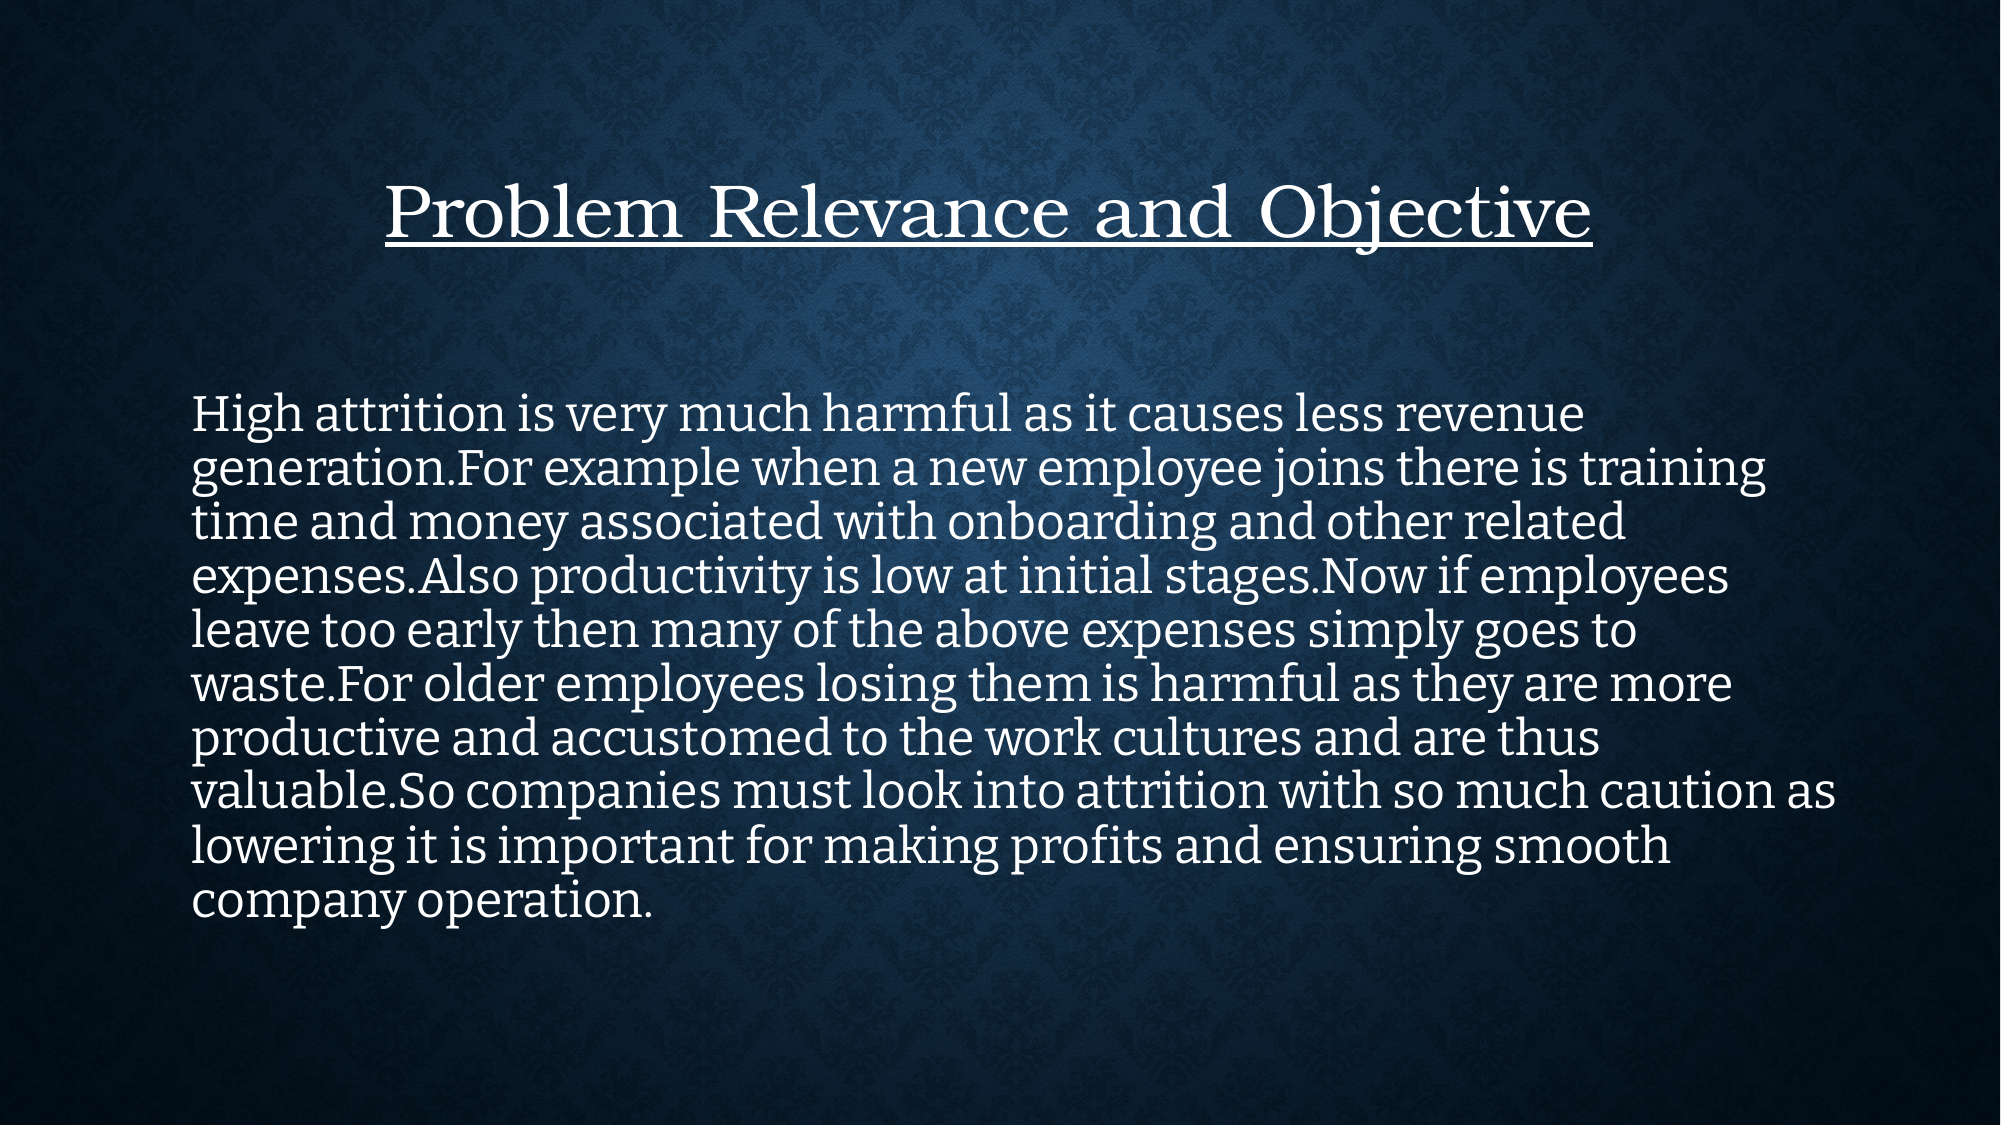

Problem Relevance and Objective
# High attrition is very much harmful as it causes less revenue generation.For example when a new employee joins there is training time and money associated with onboarding and other related expenses.Also productivity is low at initial stages.Now if employees leave too early then many of the above expenses simply goes to waste.For older employees losing them is harmful as they are more productive and accustomed to the work cultures and are thus valuable.So companies must look into attrition with so much caution as lowering it is important for making profits and ensuring smooth company operation.